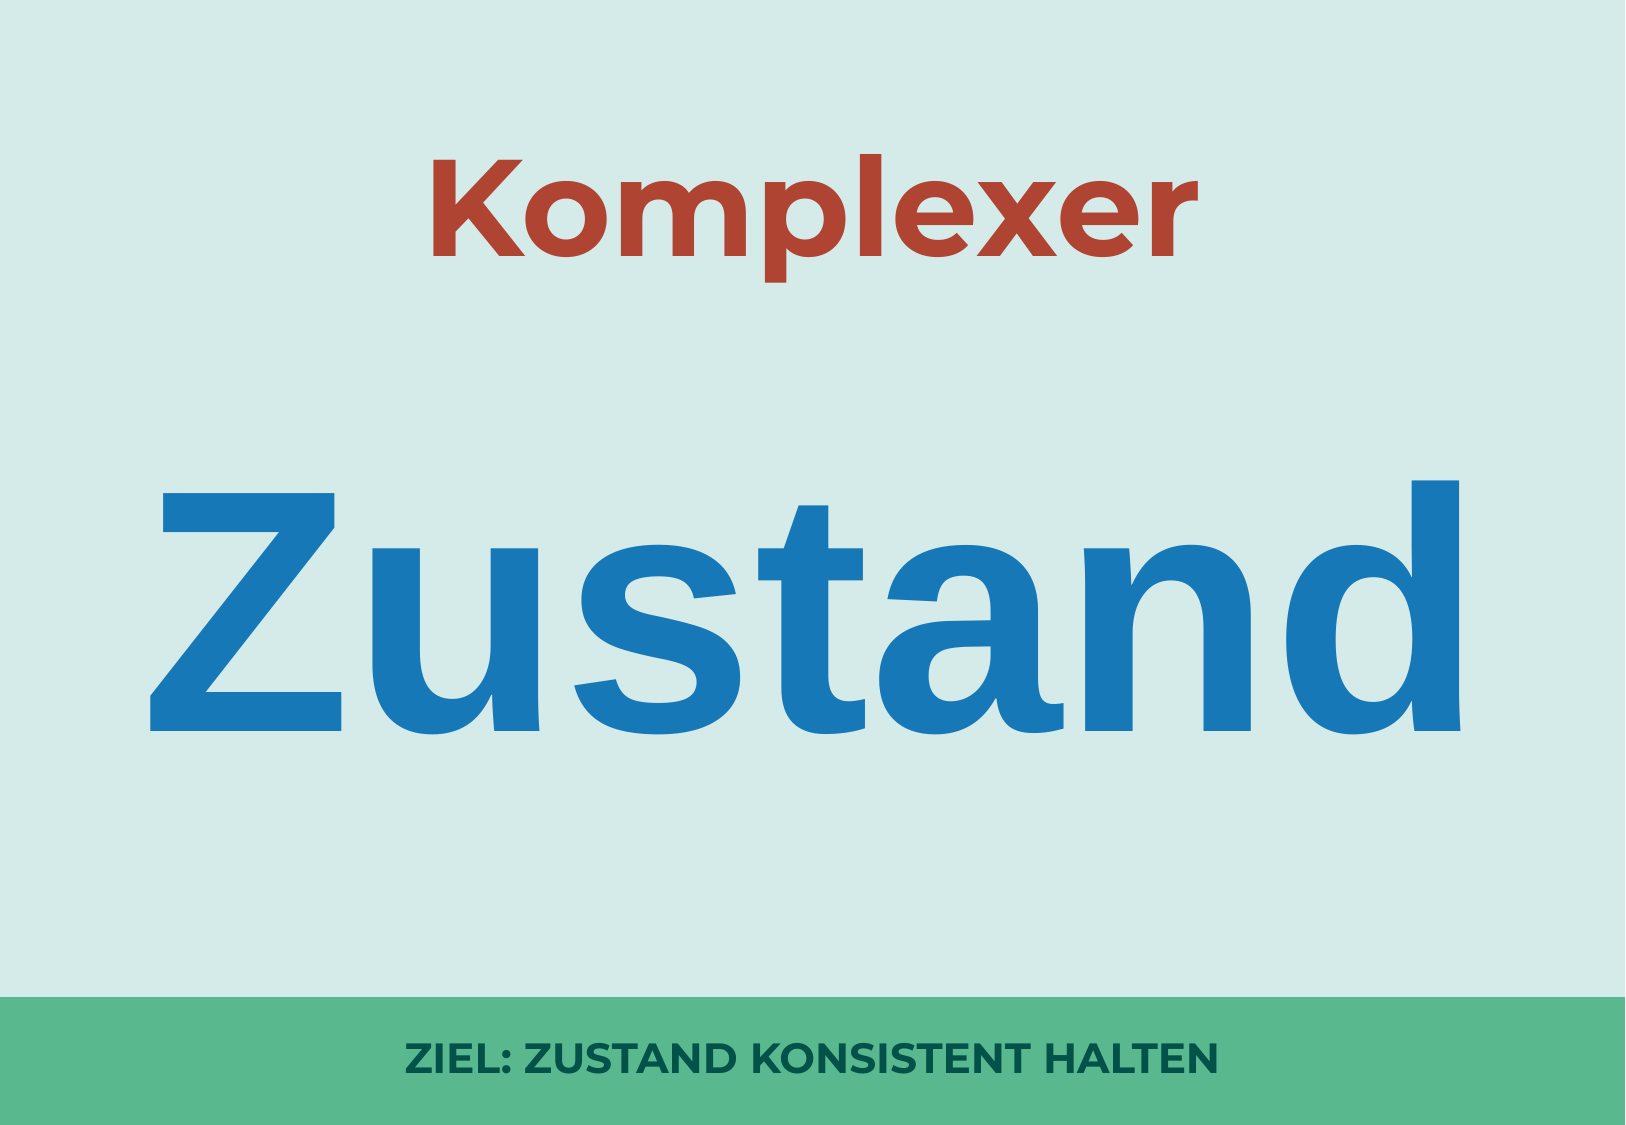

Komplexer
Zustand
# Ziel: Zustand konsistent halten